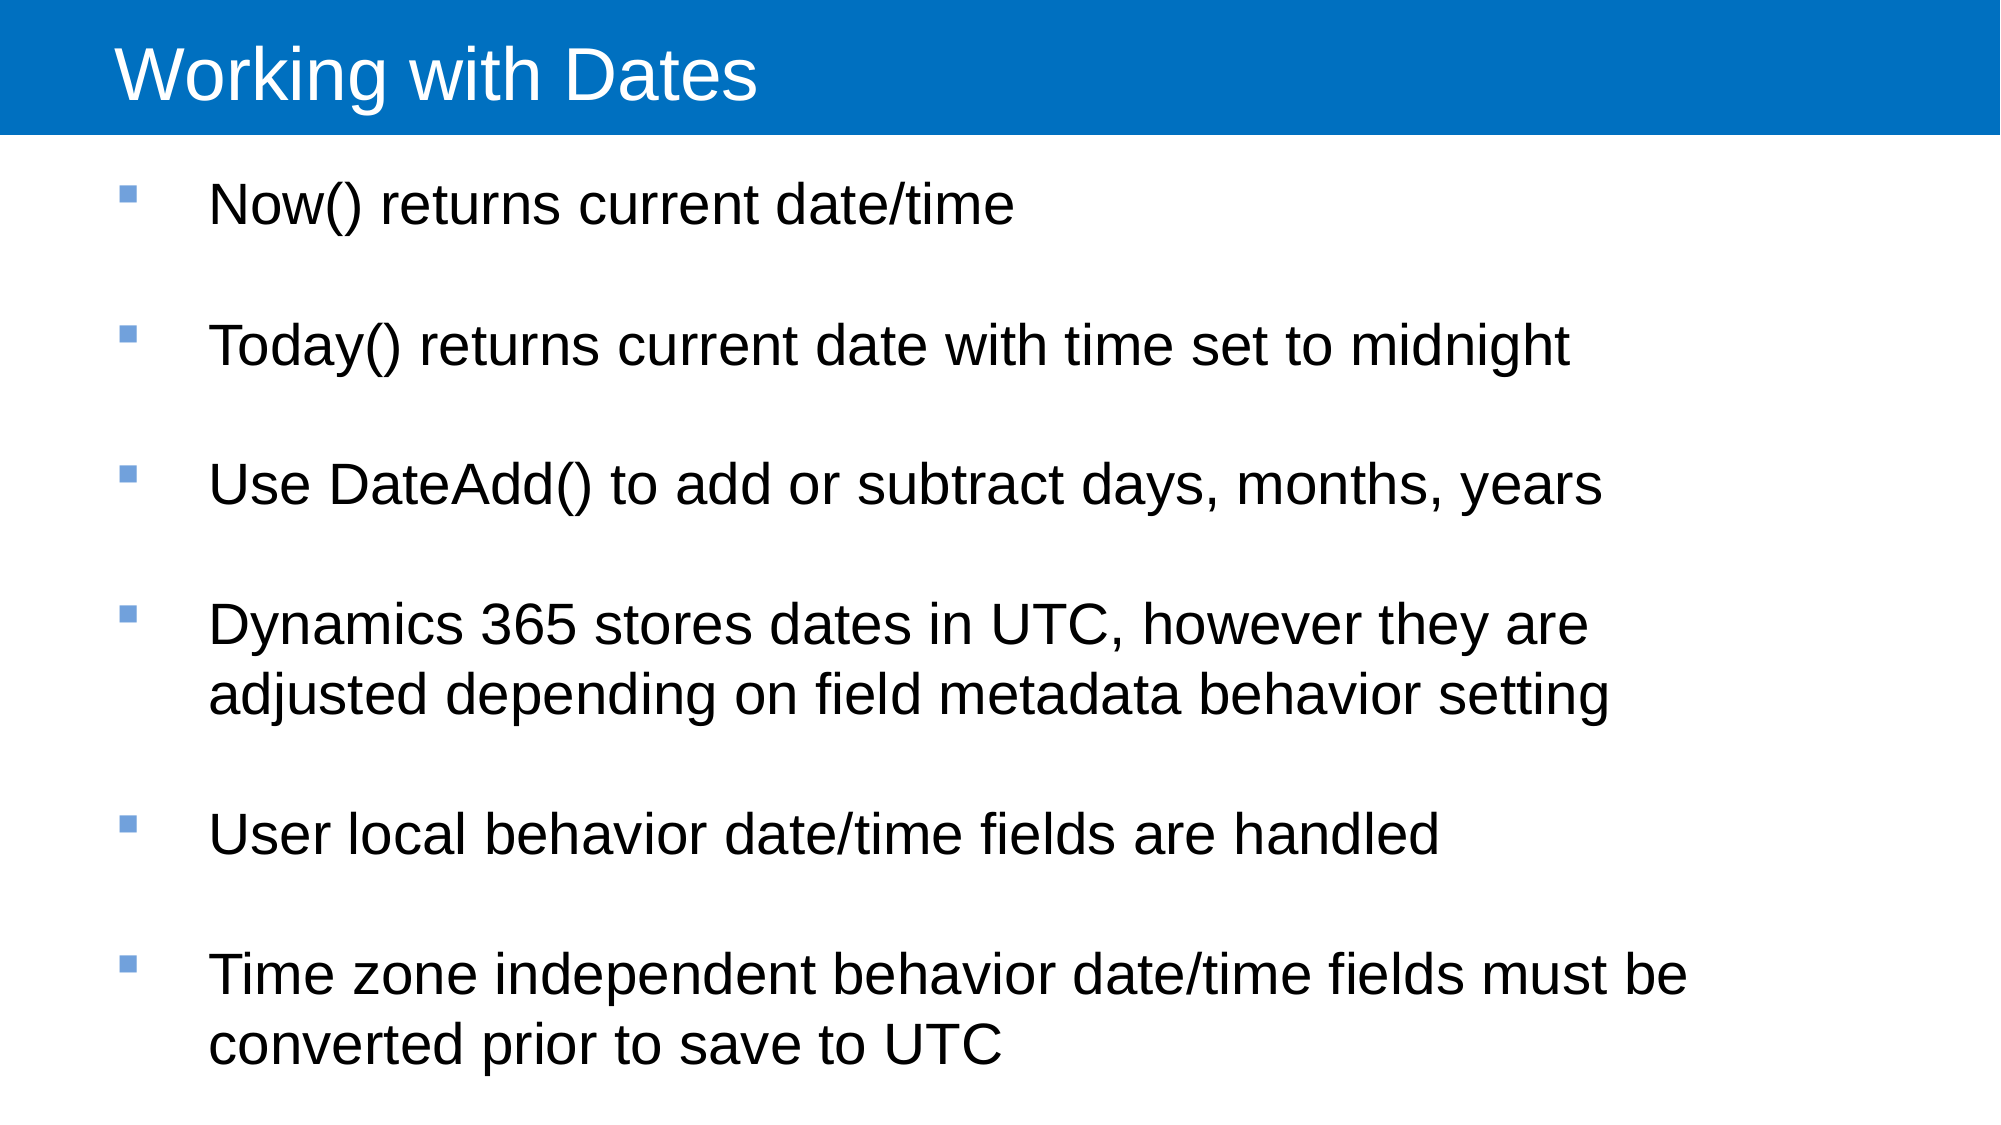

# Working with Dates
Now() returns current date/time
Today() returns current date with time set to midnight
Use DateAdd() to add or subtract days, months, years

Dynamics 365 stores dates in UTC, however they are adjusted depending on field metadata behavior setting
User local behavior date/time fields are handled
Time zone independent behavior date/time fields must be converted prior to save to UTC